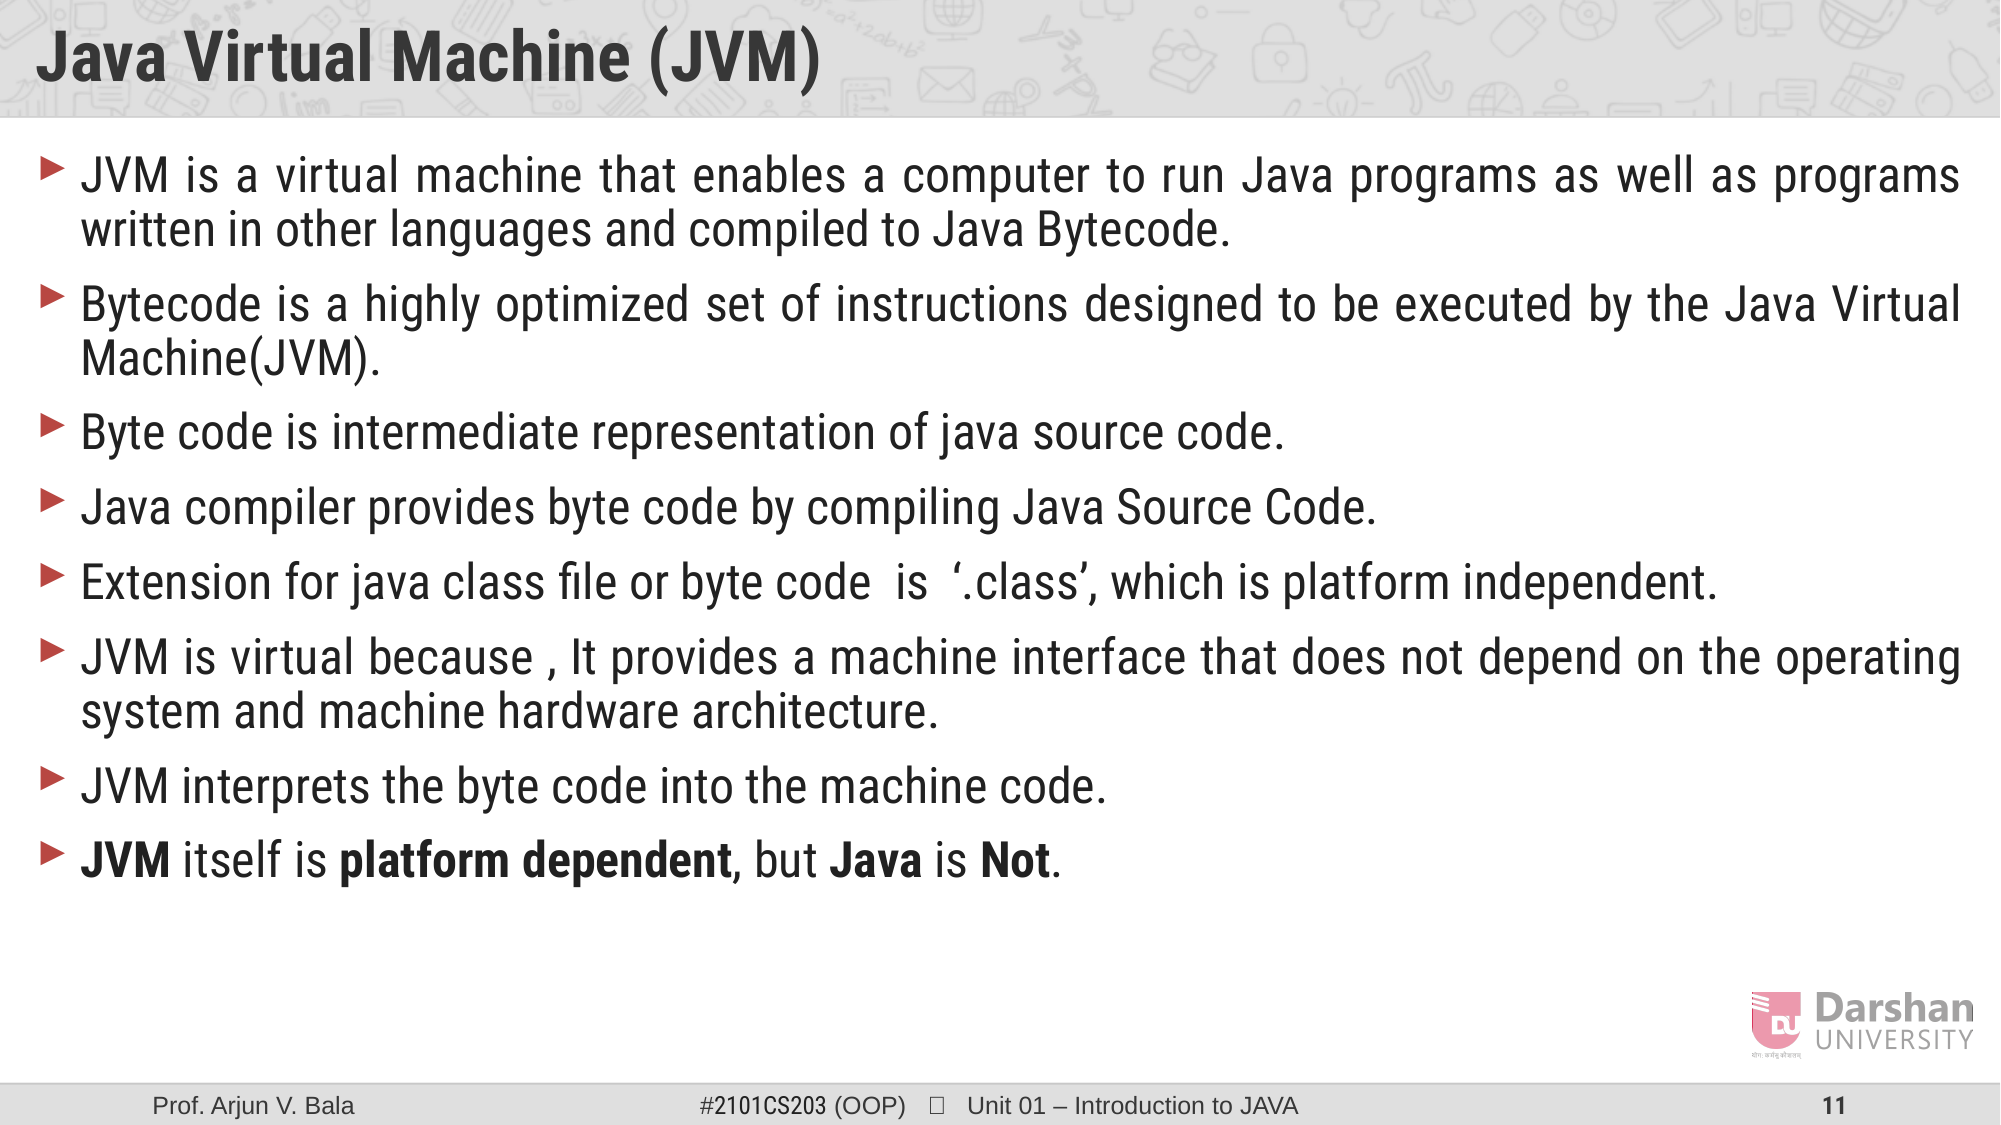

# Java Virtual Machine (JVM)
JVM is a virtual machine that enables a computer to run Java programs as well as programs written in other languages and compiled to Java Bytecode.
Bytecode is a highly optimized set of instructions designed to be executed by the Java Virtual Machine(JVM).
Byte code is intermediate representation of java source code.
Java compiler provides byte code by compiling Java Source Code.
Extension for java class file or byte code  is  ‘.class’, which is platform independent.
JVM is virtual because , It provides a machine interface that does not depend on the operating system and machine hardware architecture.
JVM interprets the byte code into the machine code.
JVM itself is platform dependent, but Java is Not.